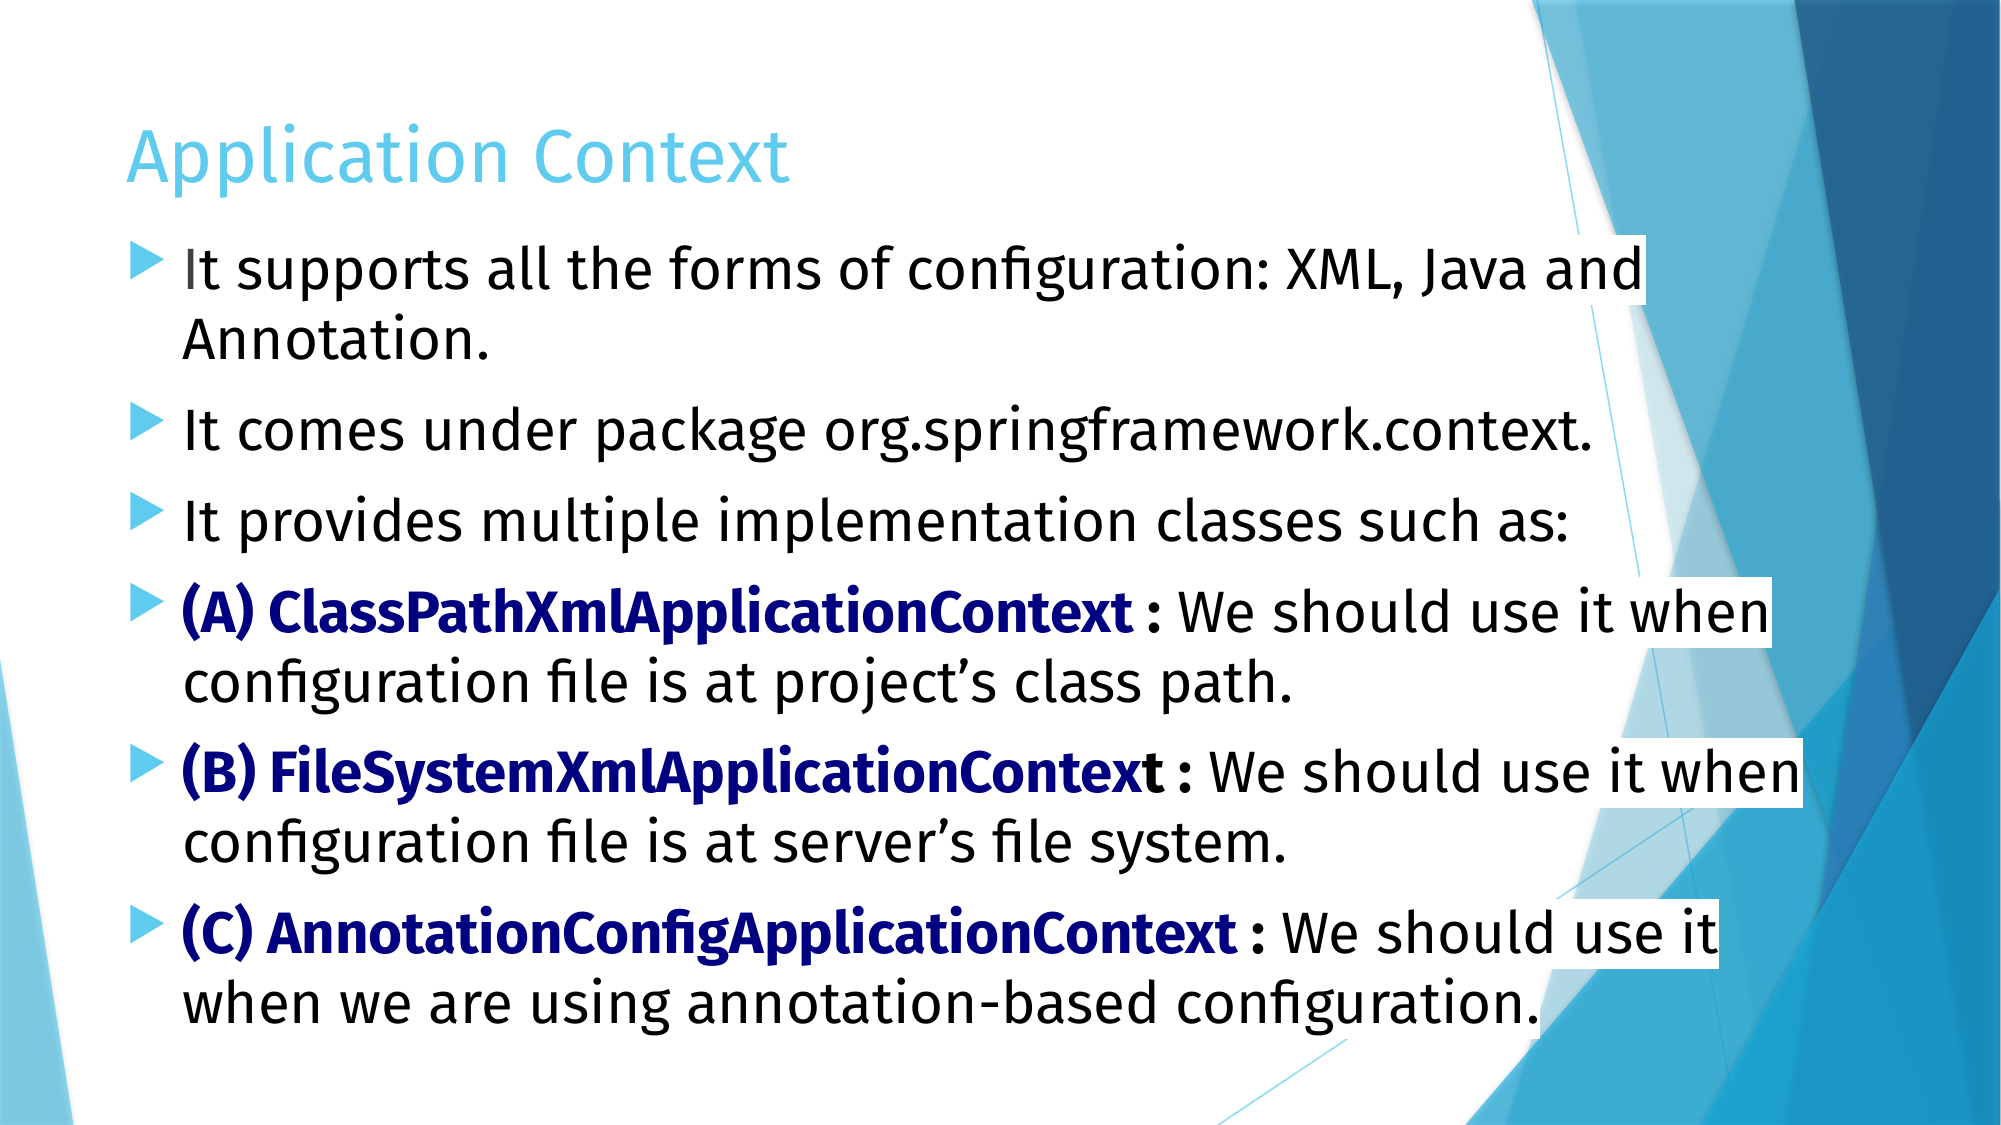

# Application Context
It supports all the forms of configuration: XML, Java and Annotation.
It comes under package org.springframework.context.
It provides multiple implementation classes such as:
(A) ClassPathXmlApplicationContext : We should use it when configuration file is at project’s class path.
(B) FileSystemXmlApplicationContext : We should use it when configuration file is at server’s file system.
(C) AnnotationConfigApplicationContext : We should use it when we are using annotation-based configuration.